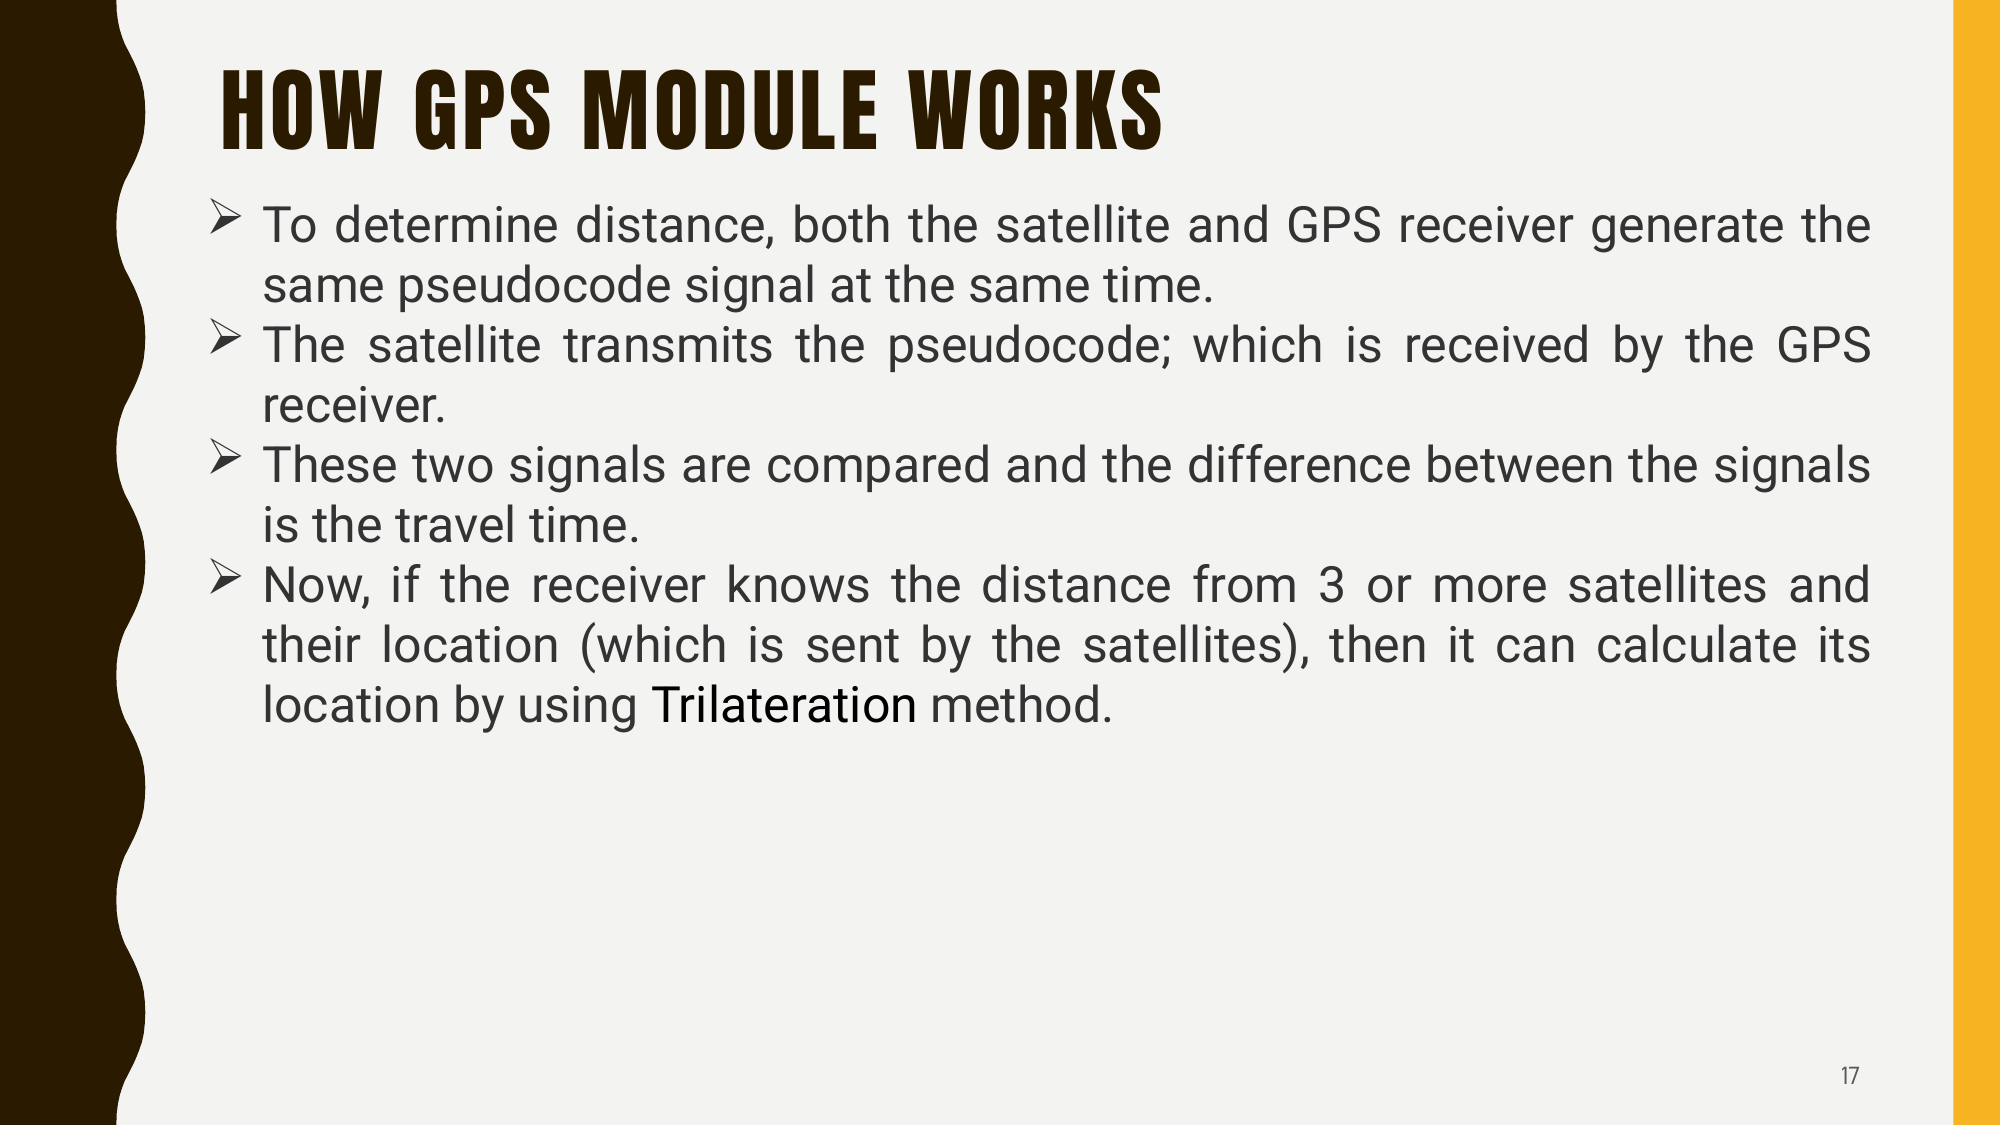

# How GPS Module Works
To determine distance, both the satellite and GPS receiver generate the same pseudocode signal at the same time.
The satellite transmits the pseudocode; which is received by the GPS receiver.
These two signals are compared and the difference between the signals is the travel time.
Now, if the receiver knows the distance from 3 or more satellites and their location (which is sent by the satellites), then it can calculate its location by using Trilateration method.

17